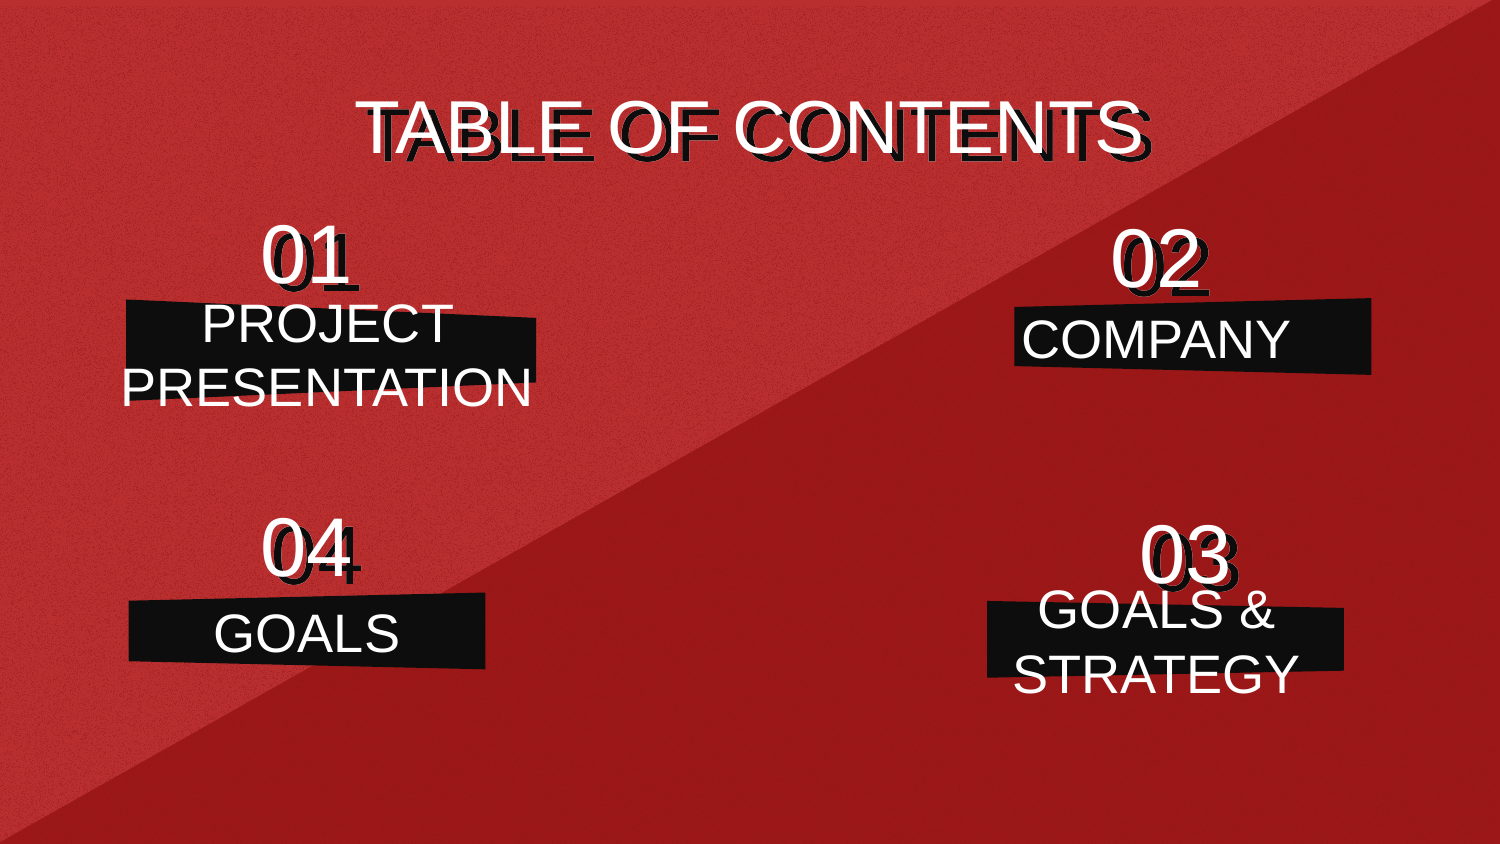

TABLE OF CONTENTS

# 01
02
COMPANY
PROJECT PRESENTATION

04
03
GOALS
GOALS & STRATEGY